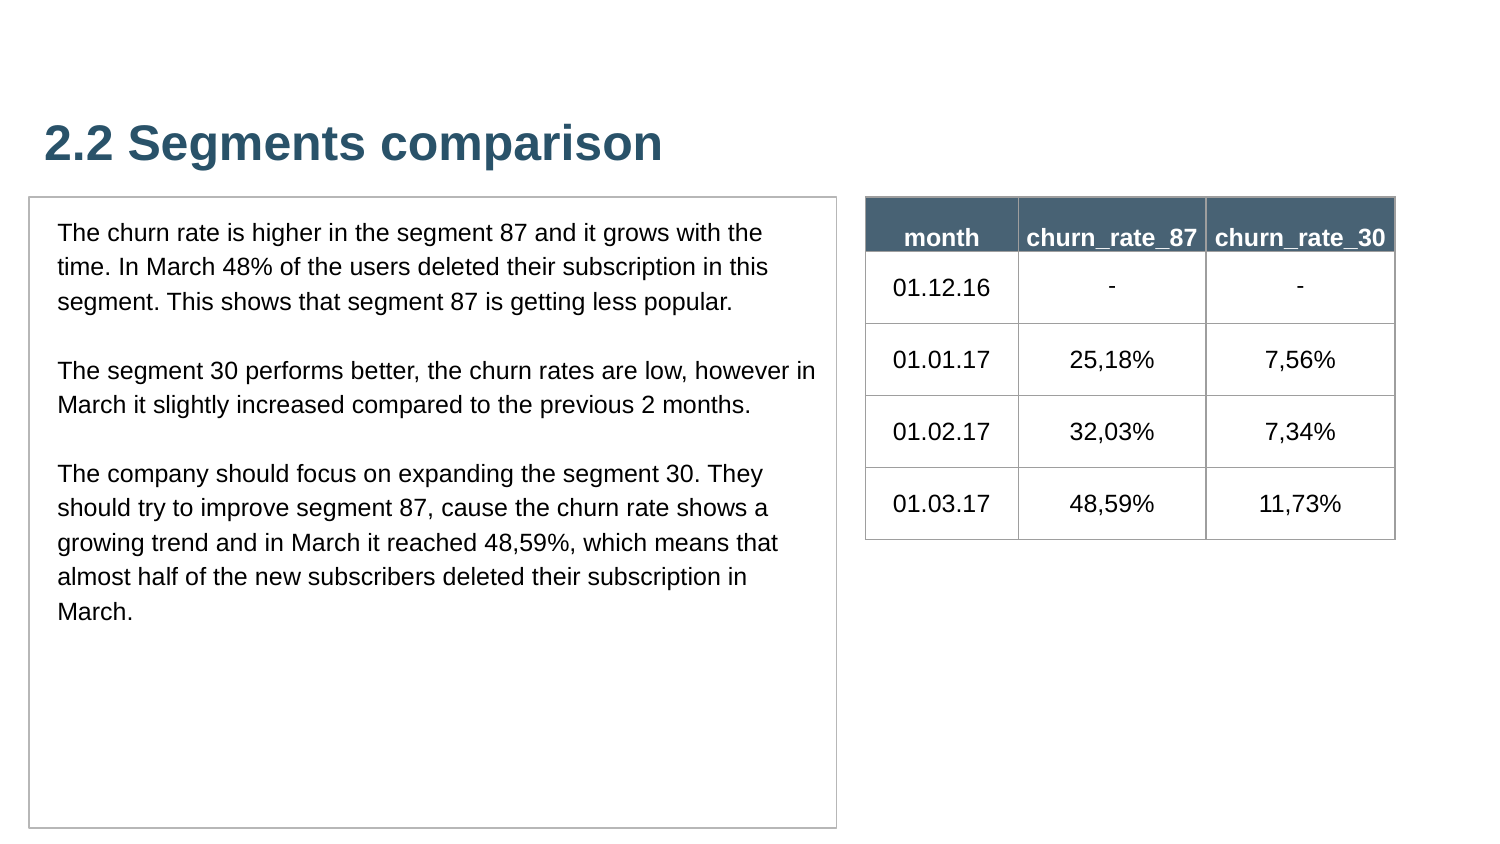

2.2 Segments comparison
| month | churn\_rate\_87 | churn\_rate\_30 |
| --- | --- | --- |
| 01.12.16 | - | - |
| 01.01.17 | 25,18% | 7,56% |
| 01.02.17 | 32,03% | 7,34% |
| 01.03.17 | 48,59% | 11,73% |
The churn rate is higher in the segment 87 and it grows with the time. In March 48% of the users deleted their subscription in this segment. This shows that segment 87 is getting less popular.

The segment 30 performs better, the churn rates are low, however in March it slightly increased compared to the previous 2 months.

The company should focus on expanding the segment 30. They should try to improve segment 87, cause the churn rate shows a growing trend and in March it reached 48,59%, which means that almost half of the new subscribers deleted their subscription in March.